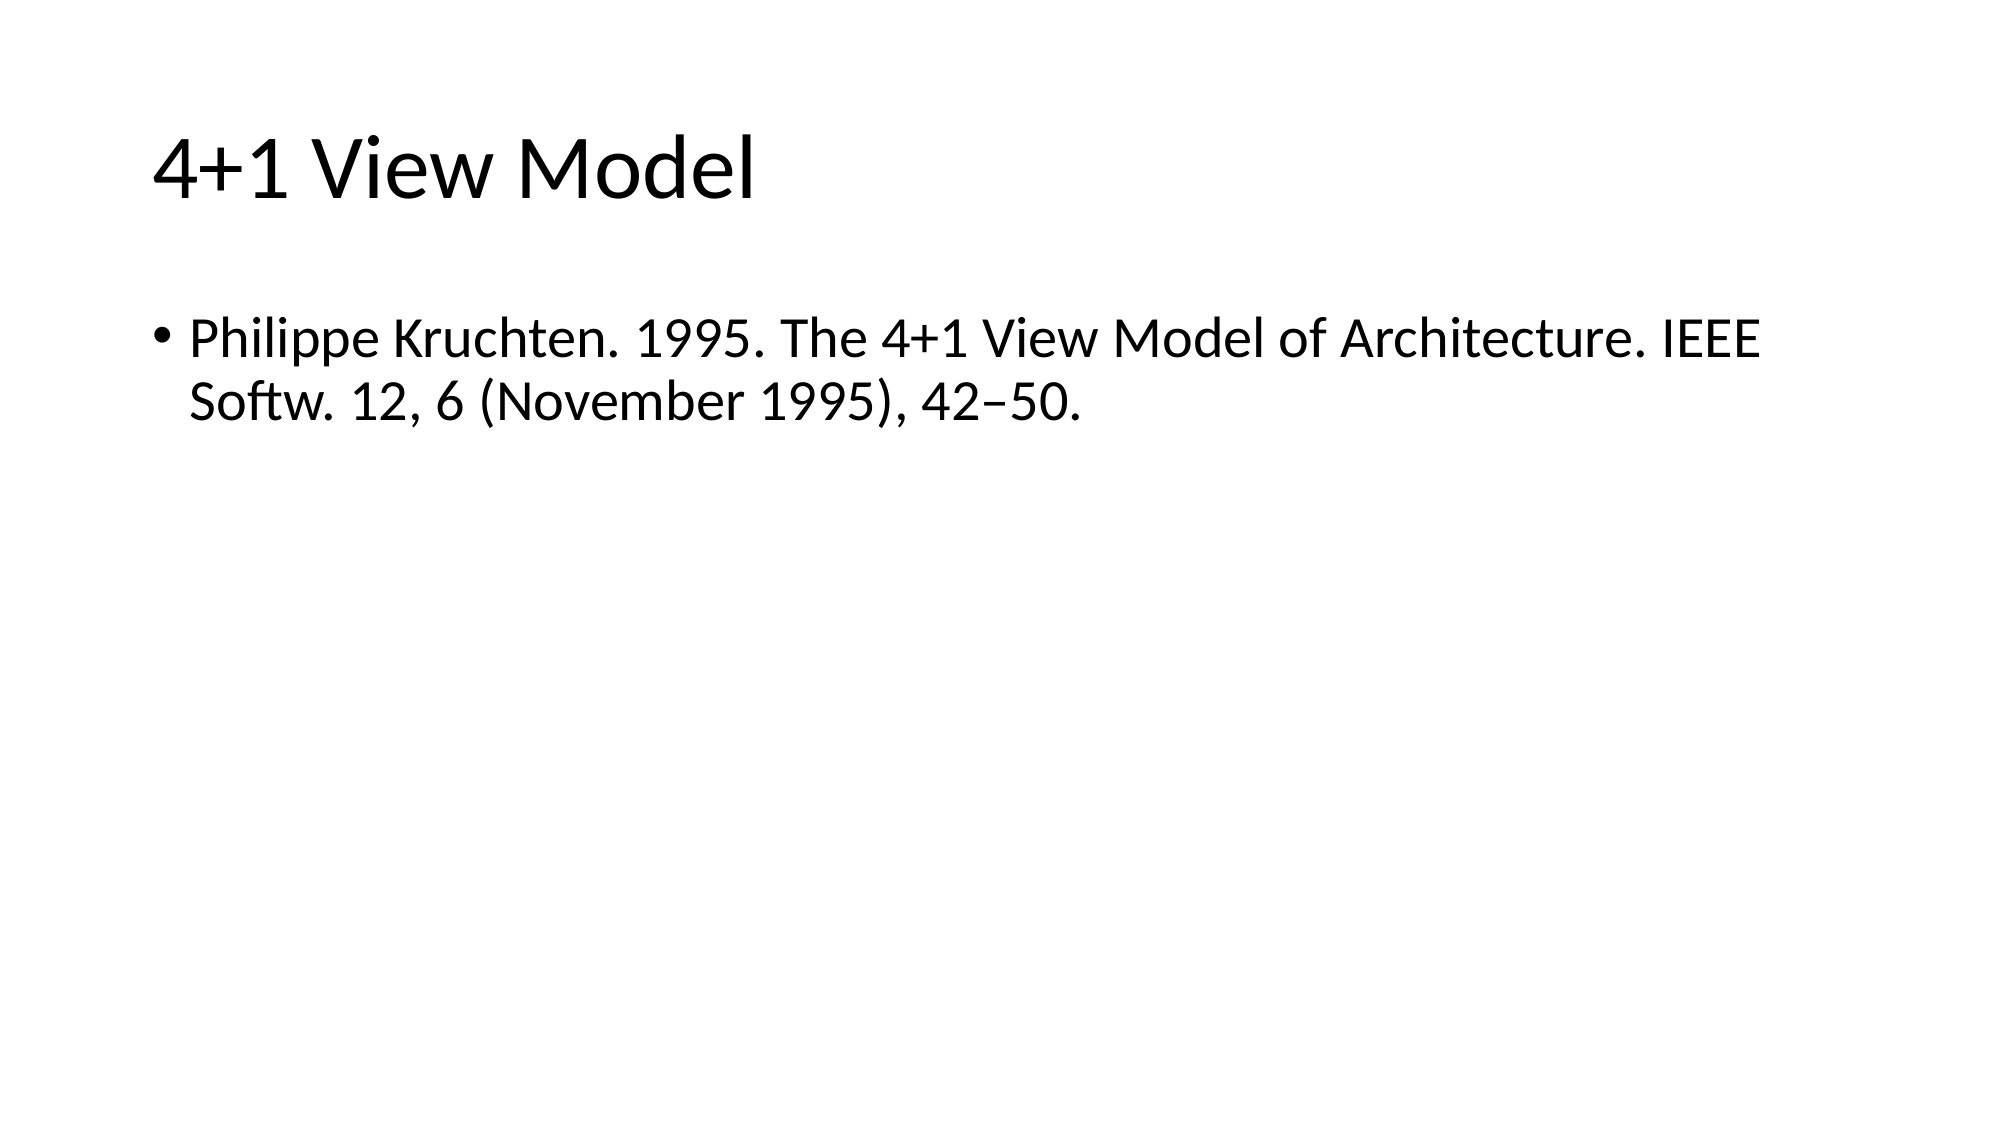

# 4+1 View Model
Philippe Kruchten. 1995. The 4+1 View Model of Architecture. IEEE Softw. 12, 6 (November 1995), 42–50.